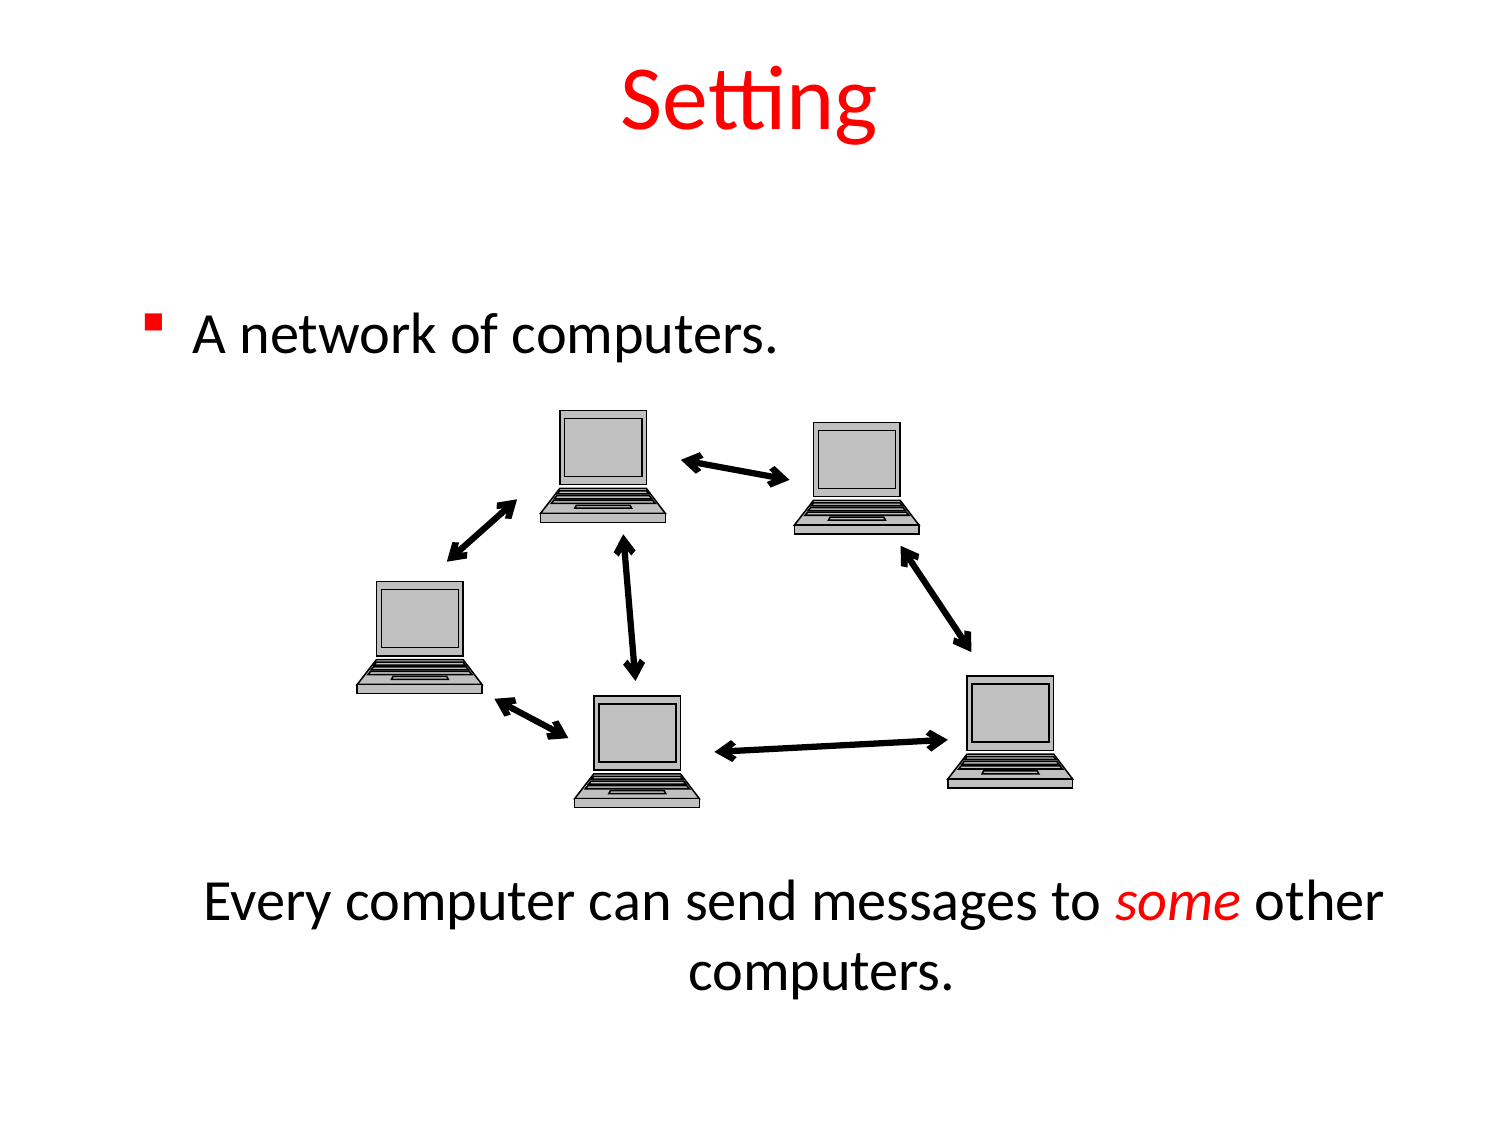

# Setting
A network of computers.

Every computer can send messages to some other computers.